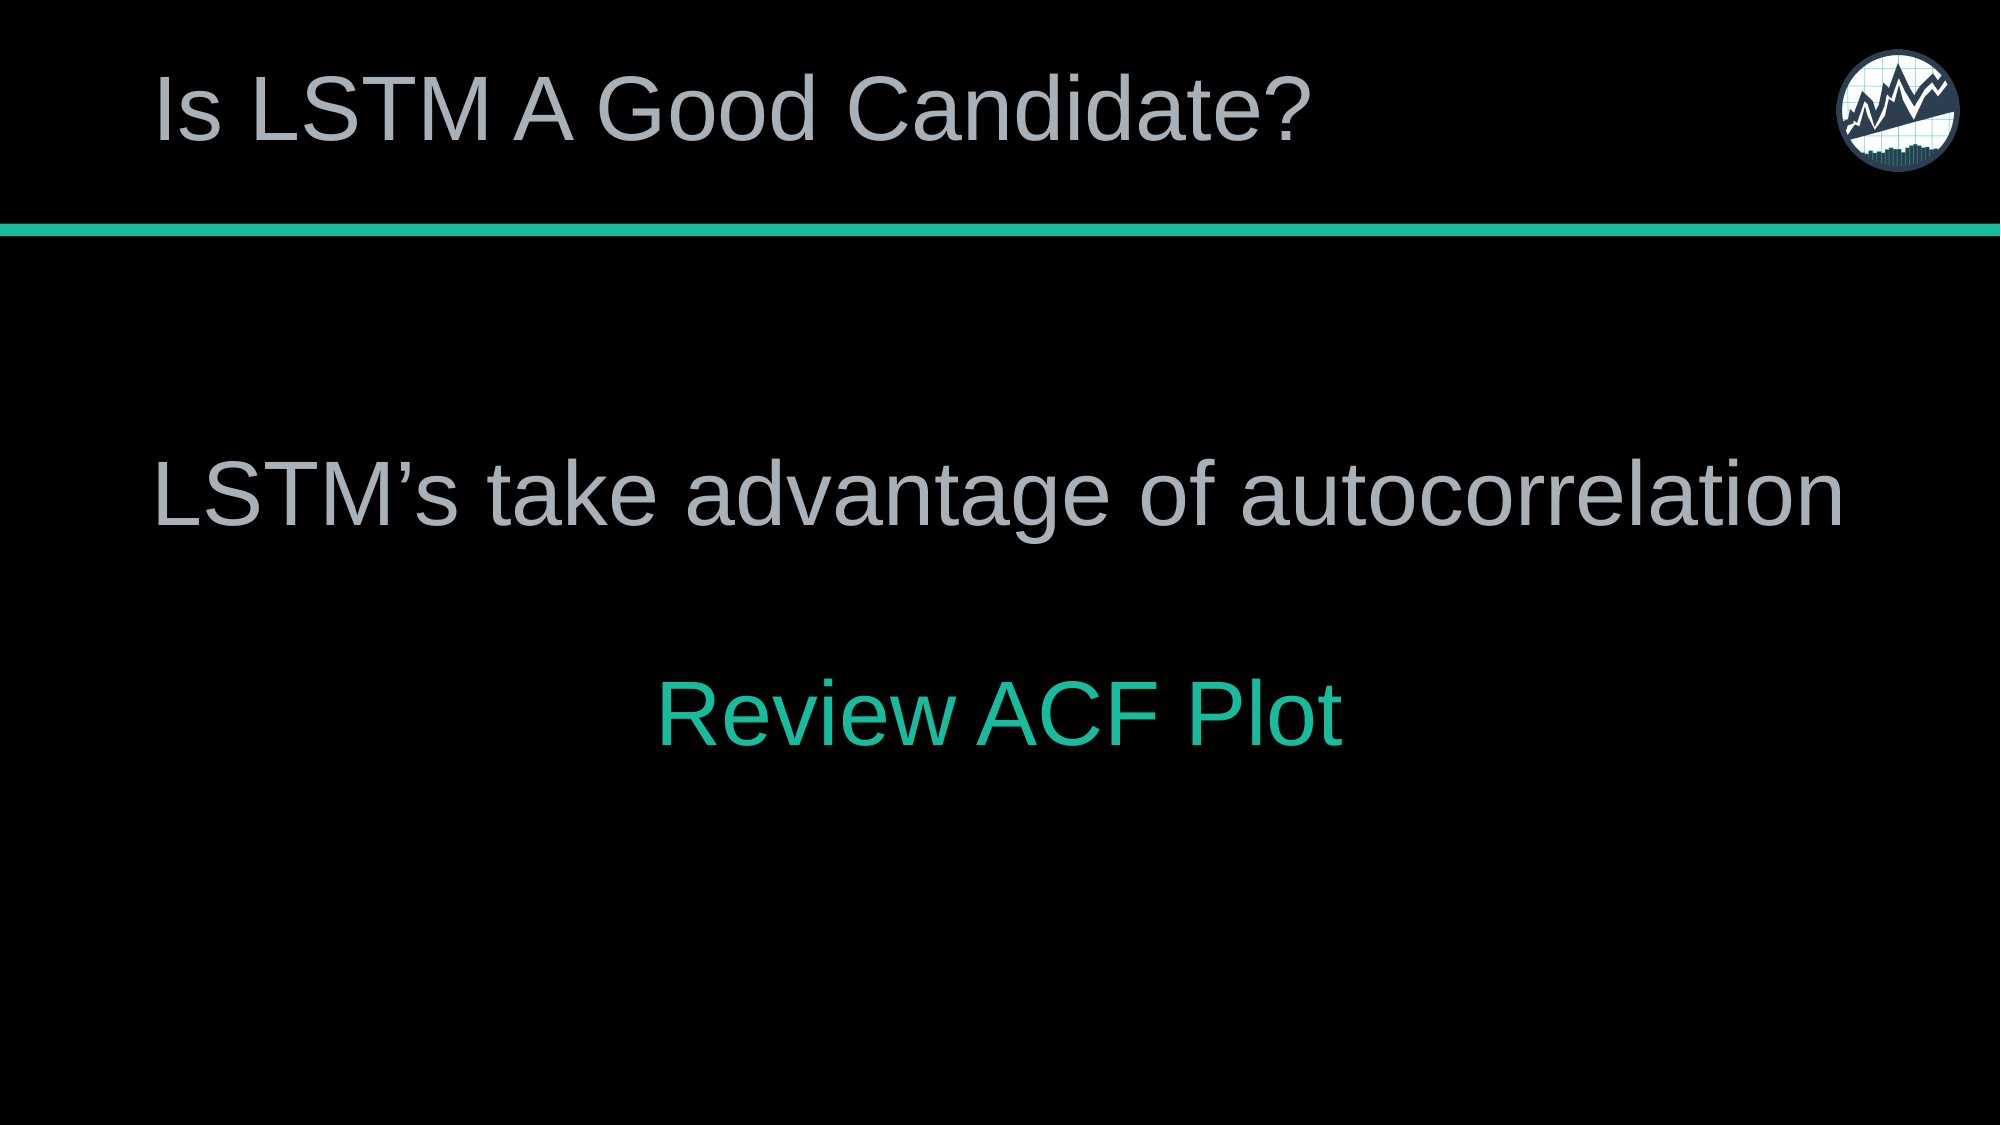

# Is LSTM A Good Candidate?
LSTM’s take advantage of autocorrelation

Review ACF Plot